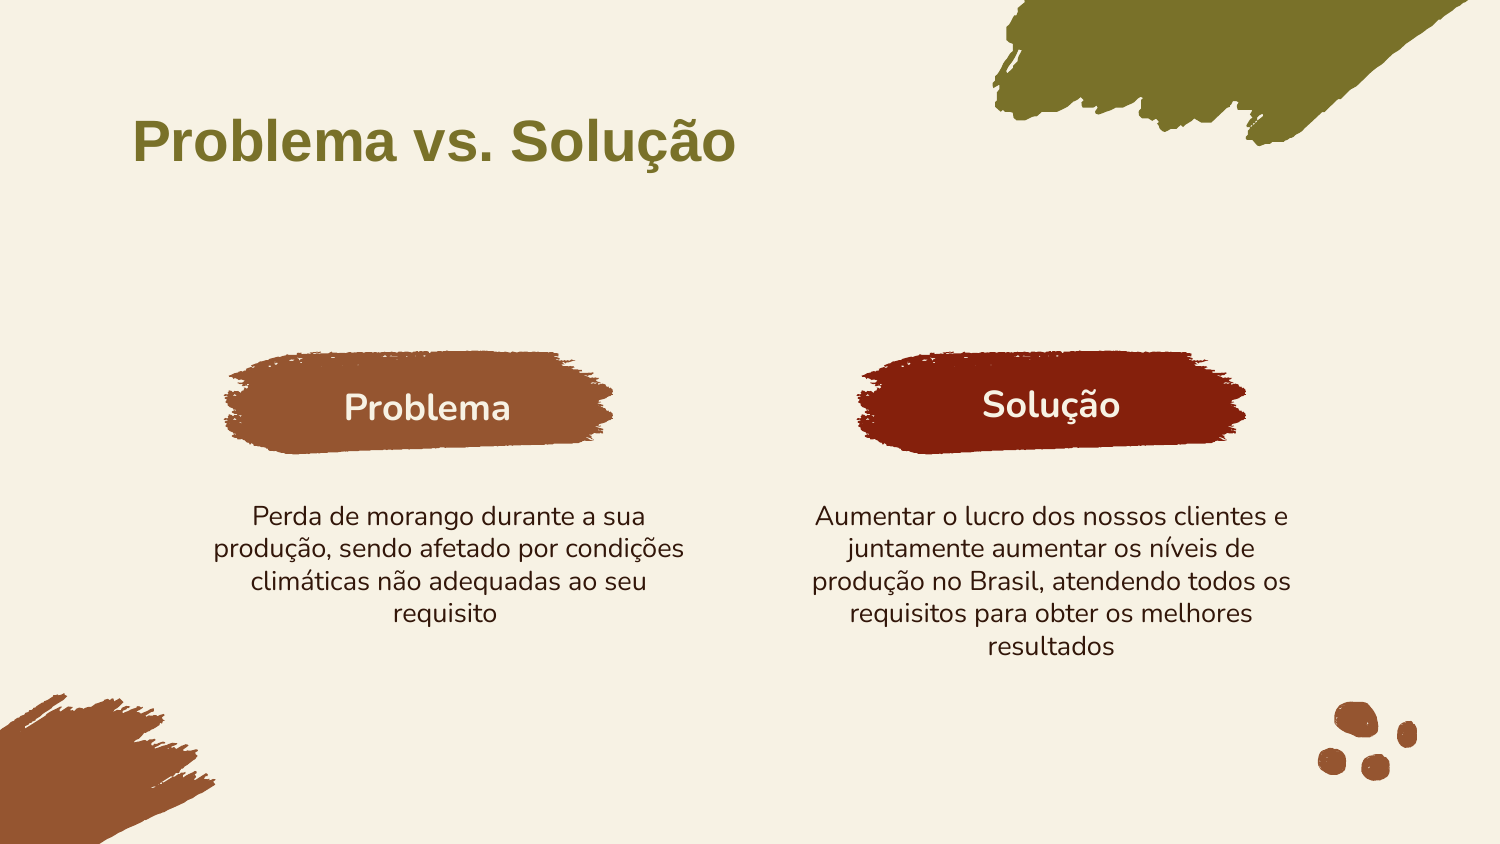

# Problema vs. Solução

Problema
Solução
Perda de morango durante a sua produção, sendo afetado por condições climáticas não adequadas ao seu requisito
Aumentar o lucro dos nossos clientes e juntamente aumentar os níveis de produção no Brasil, atendendo todos os requisitos para obter os melhores resultados